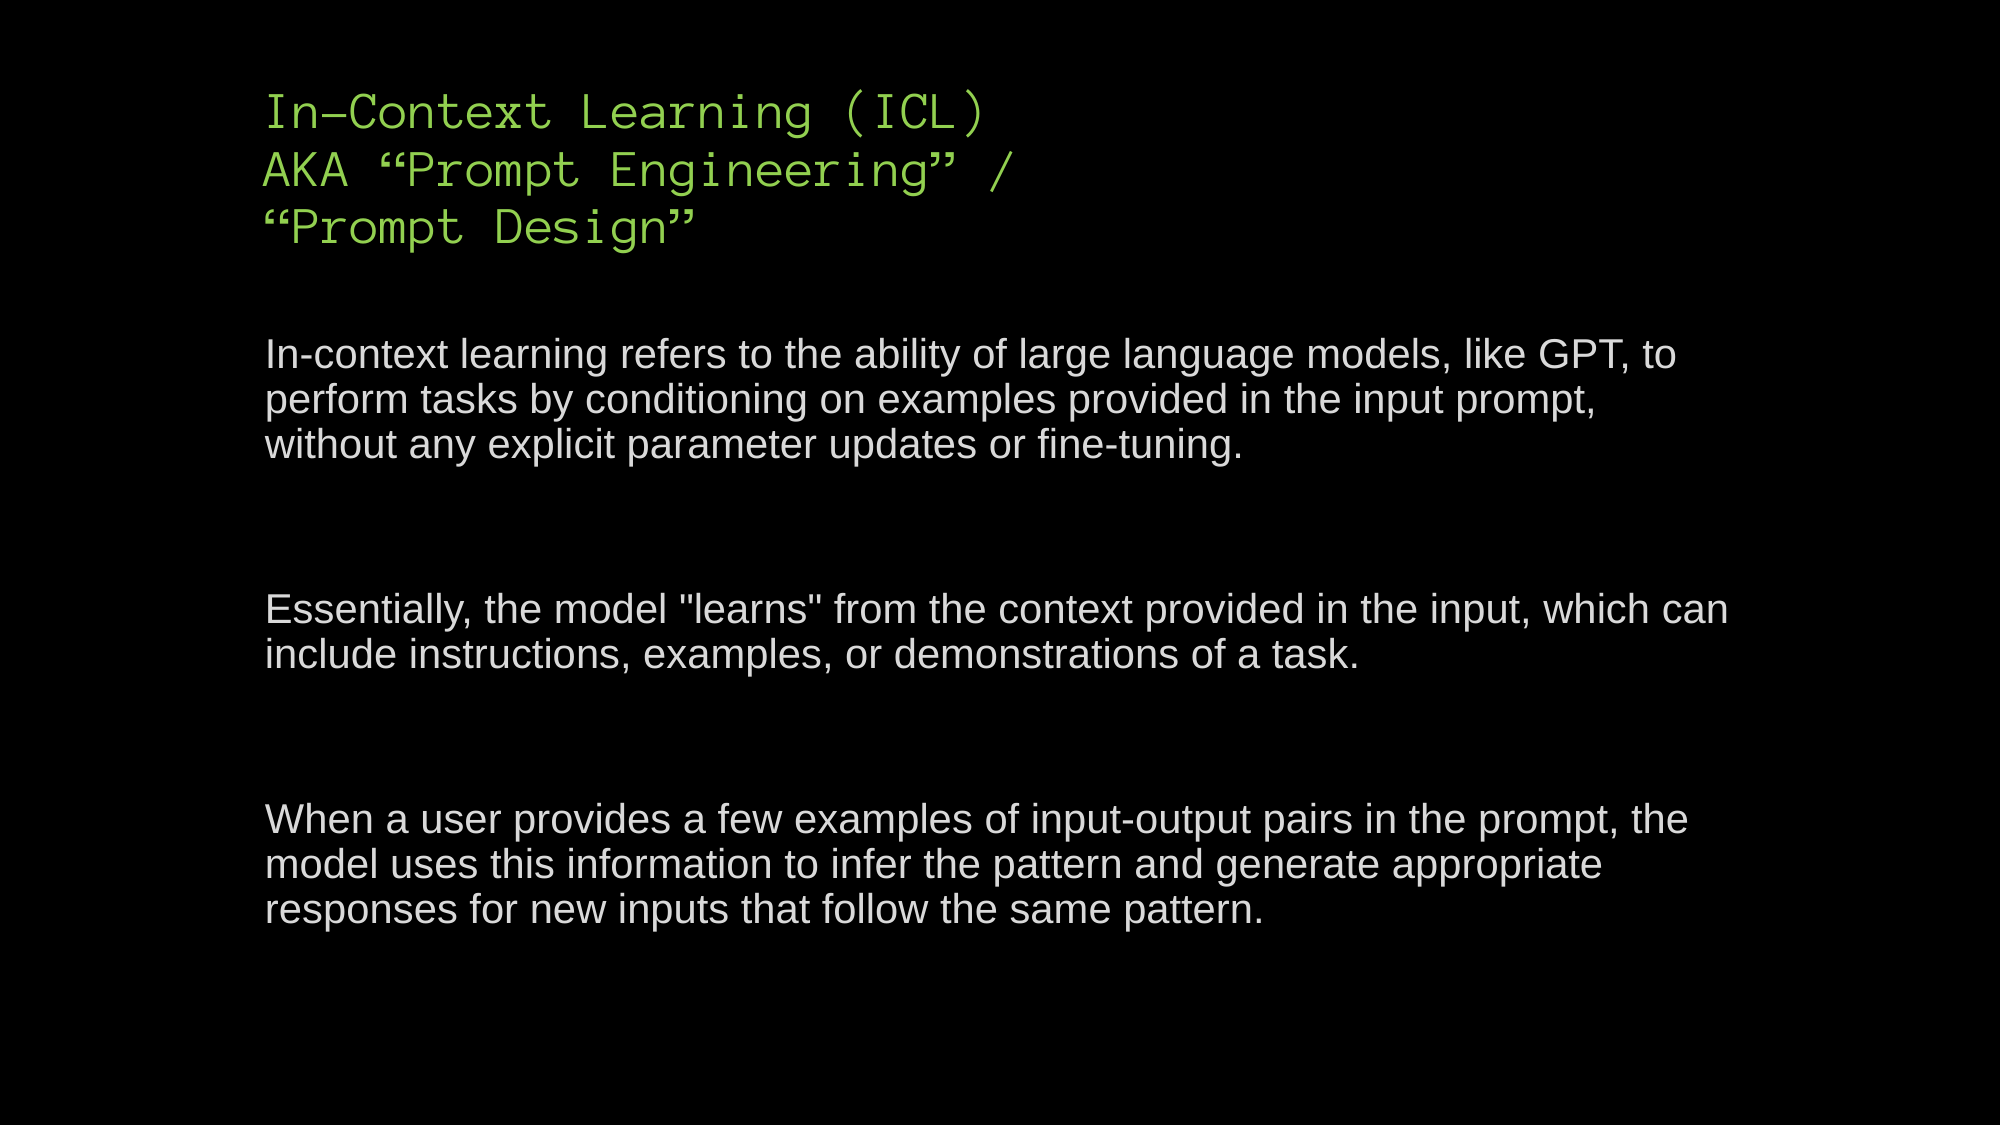

# In-Context Learning (ICL) AKA “Prompt Engineering” / “Prompt Design”
In-context learning refers to the ability of large language models, like GPT, to perform tasks by conditioning on examples provided in the input prompt, without any explicit parameter updates or fine-tuning.

Essentially, the model "learns" from the context provided in the input, which can include instructions, examples, or demonstrations of a task.

When a user provides a few examples of input-output pairs in the prompt, the model uses this information to infer the pattern and generate appropriate responses for new inputs that follow the same pattern.